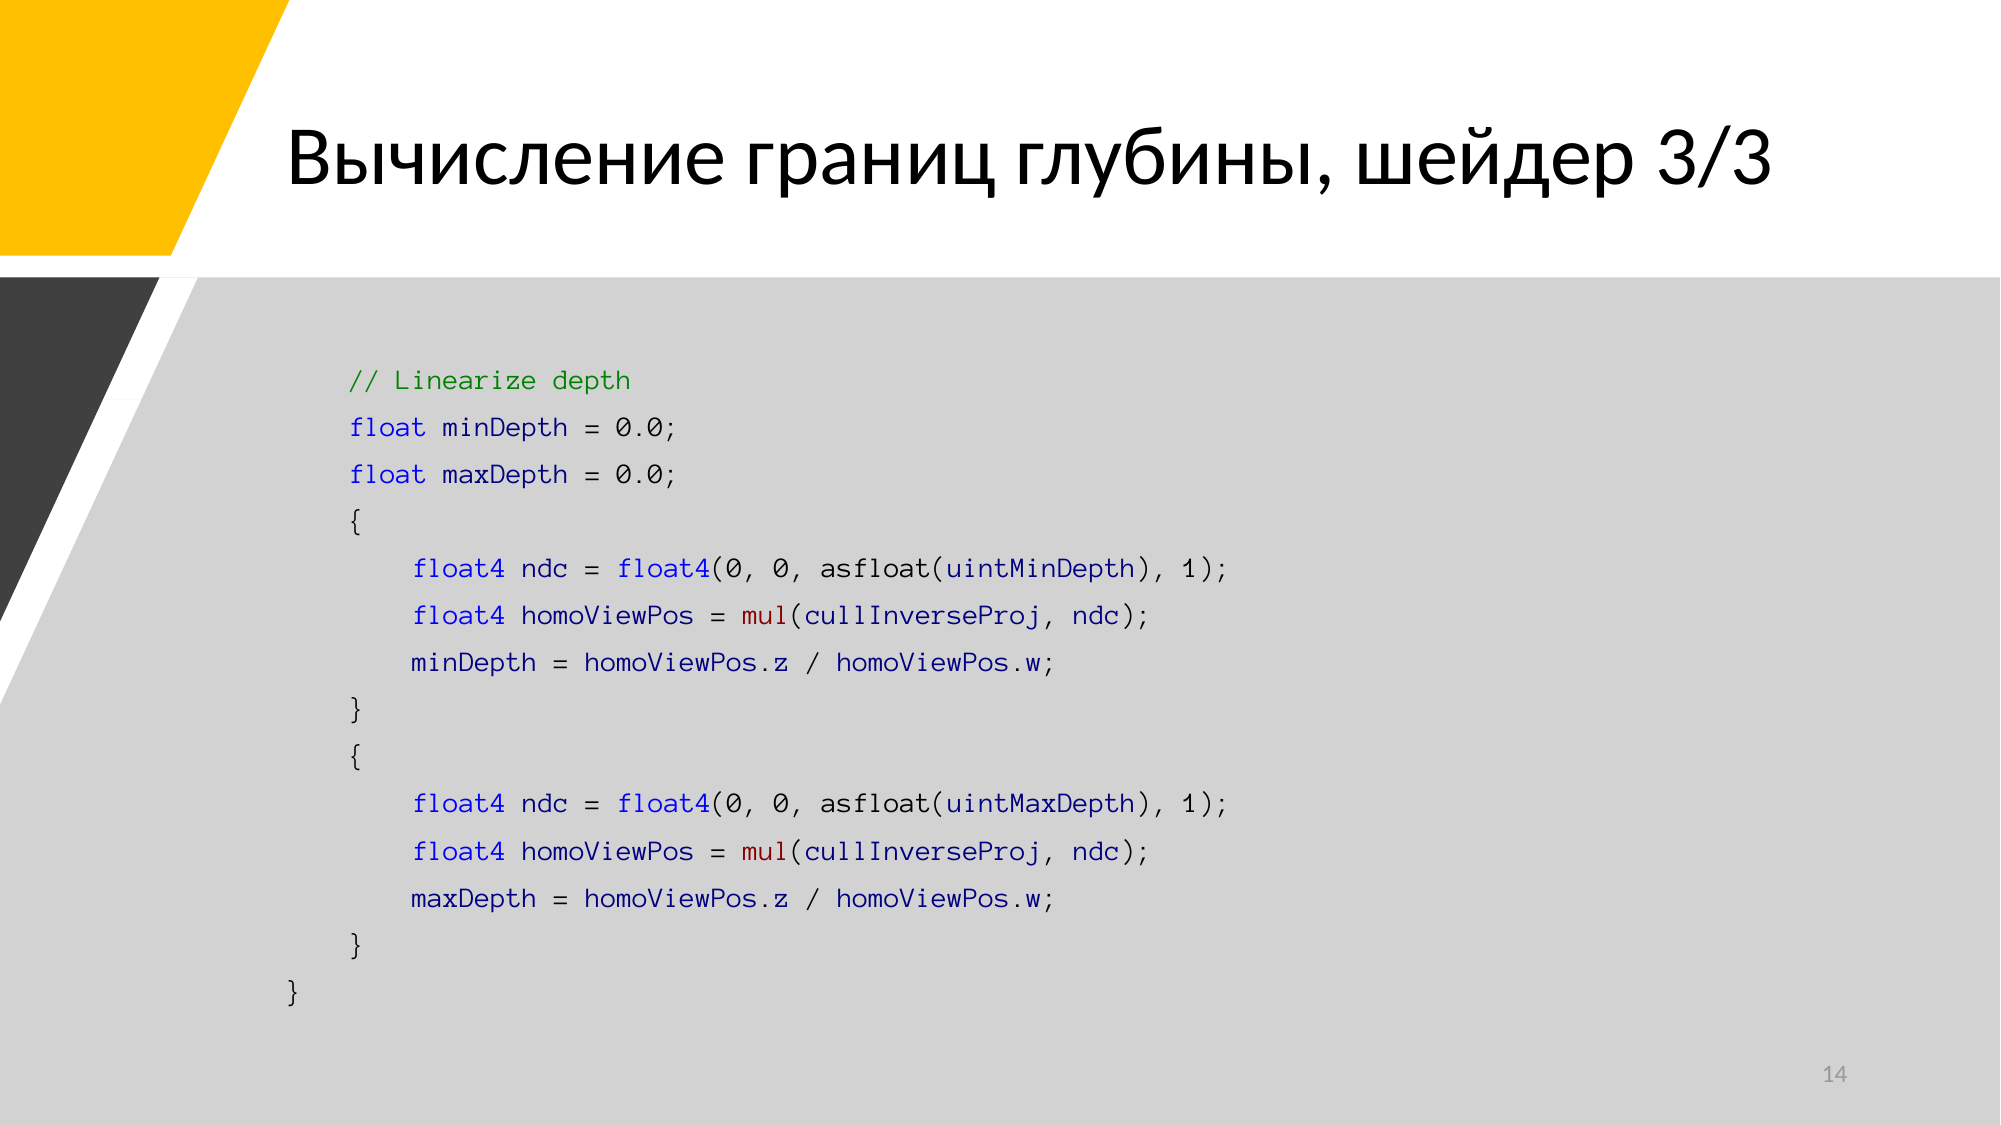

# Вычисление границ глубины, шейдер 3/3

    // Linearize depth
    float minDepth = 0.0;
    float maxDepth = 0.0;
    {
        float4 ndc = float4(0, 0, asfloat(uintMinDepth), 1);
        float4 homoViewPos = mul(cullInverseProj, ndc);
        minDepth = homoViewPos.z / homoViewPos.w;
    }
    {
        float4 ndc = float4(0, 0, asfloat(uintMaxDepth), 1);
        float4 homoViewPos = mul(cullInverseProj, ndc);
        maxDepth = homoViewPos.z / homoViewPos.w;
    }
}
14